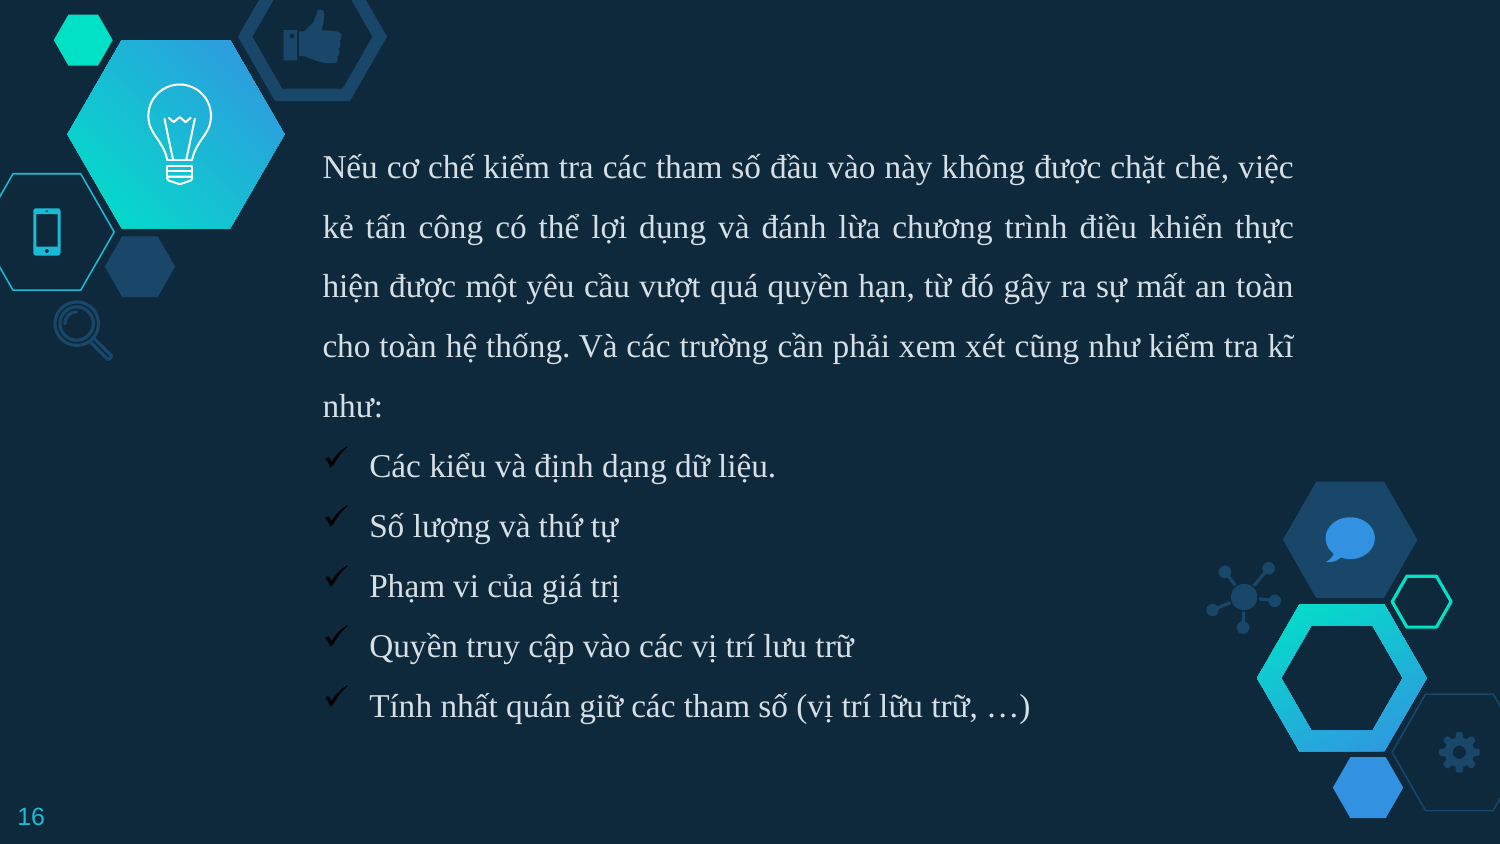

Nếu cơ chế kiểm tra các tham số đầu vào này không được chặt chẽ, việc kẻ tấn công có thể lợi dụng và đánh lừa chương trình điều khiển thực hiện được một yêu cầu vượt quá quyền hạn, từ đó gây ra sự mất an toàn cho toàn hệ thống. Và các trường cần phải xem xét cũng như kiểm tra kĩ như:
Các kiểu và định dạng dữ liệu.
Số lượng và thứ tự
Phạm vi của giá trị
Quyền truy cập vào các vị trí lưu trữ
Tính nhất quán giữ các tham số (vị trí lữu trữ, …)

16